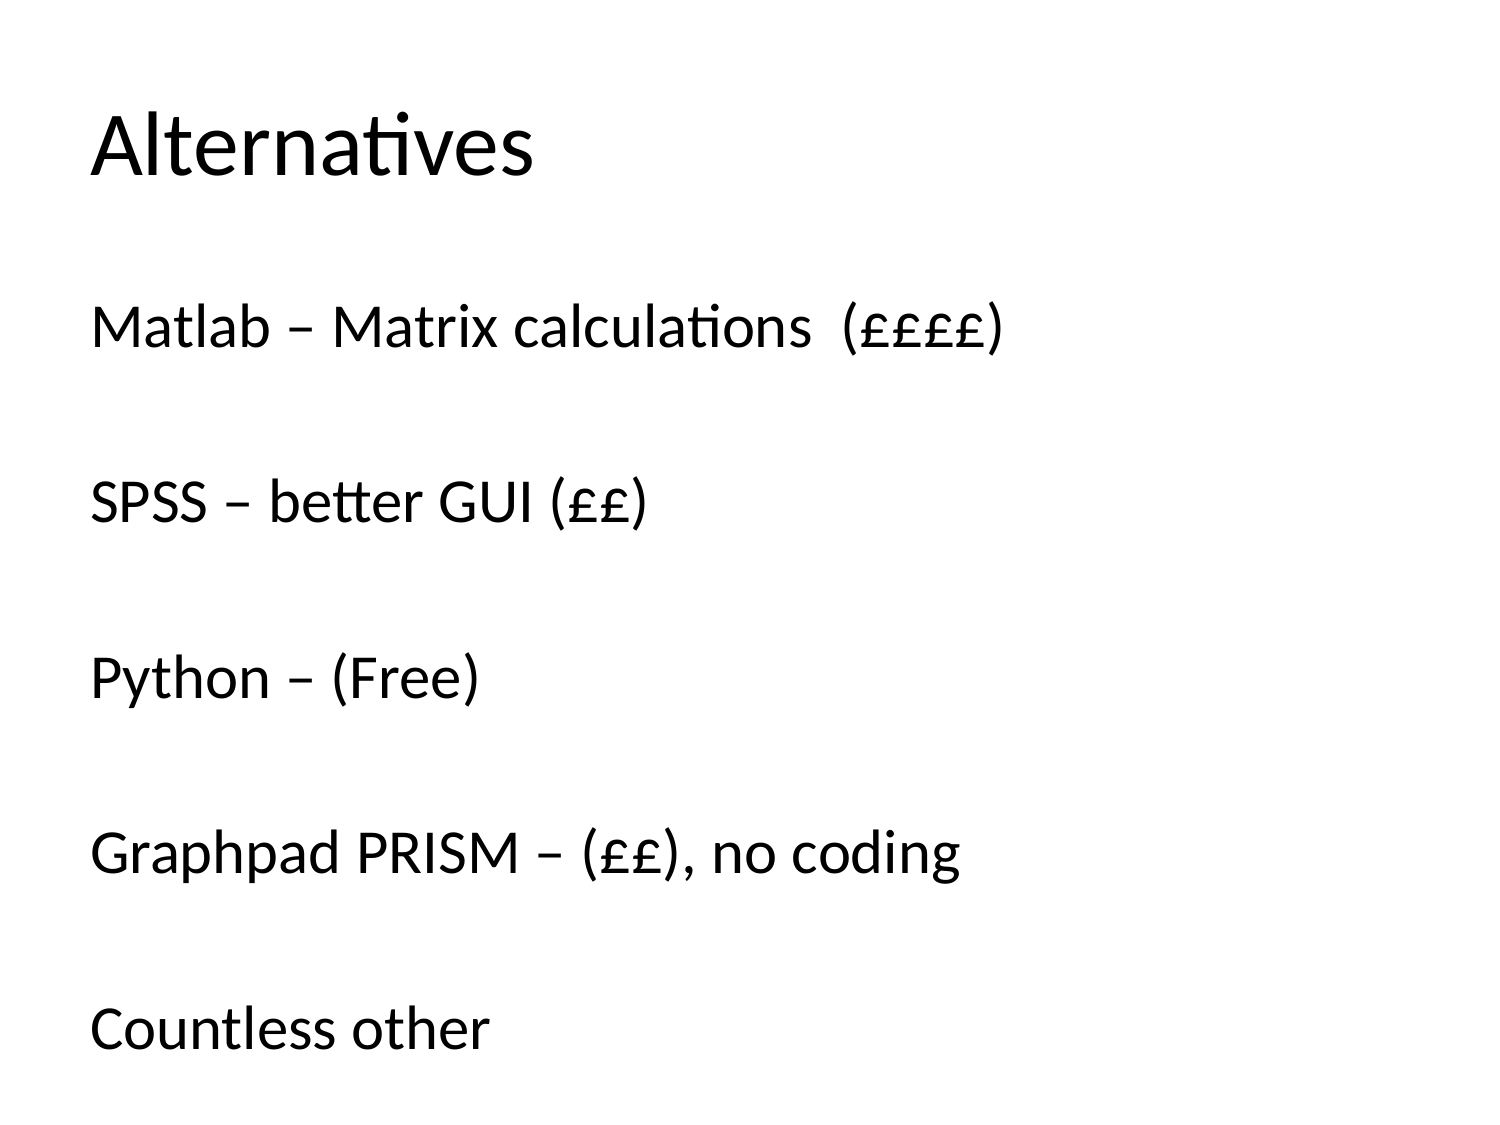

# Alternatives

Matlab – Matrix calculations  (££££)

SPSS – better GUI (££)

Python – (Free)

Graphpad PRISM – (££), no coding

Countless other